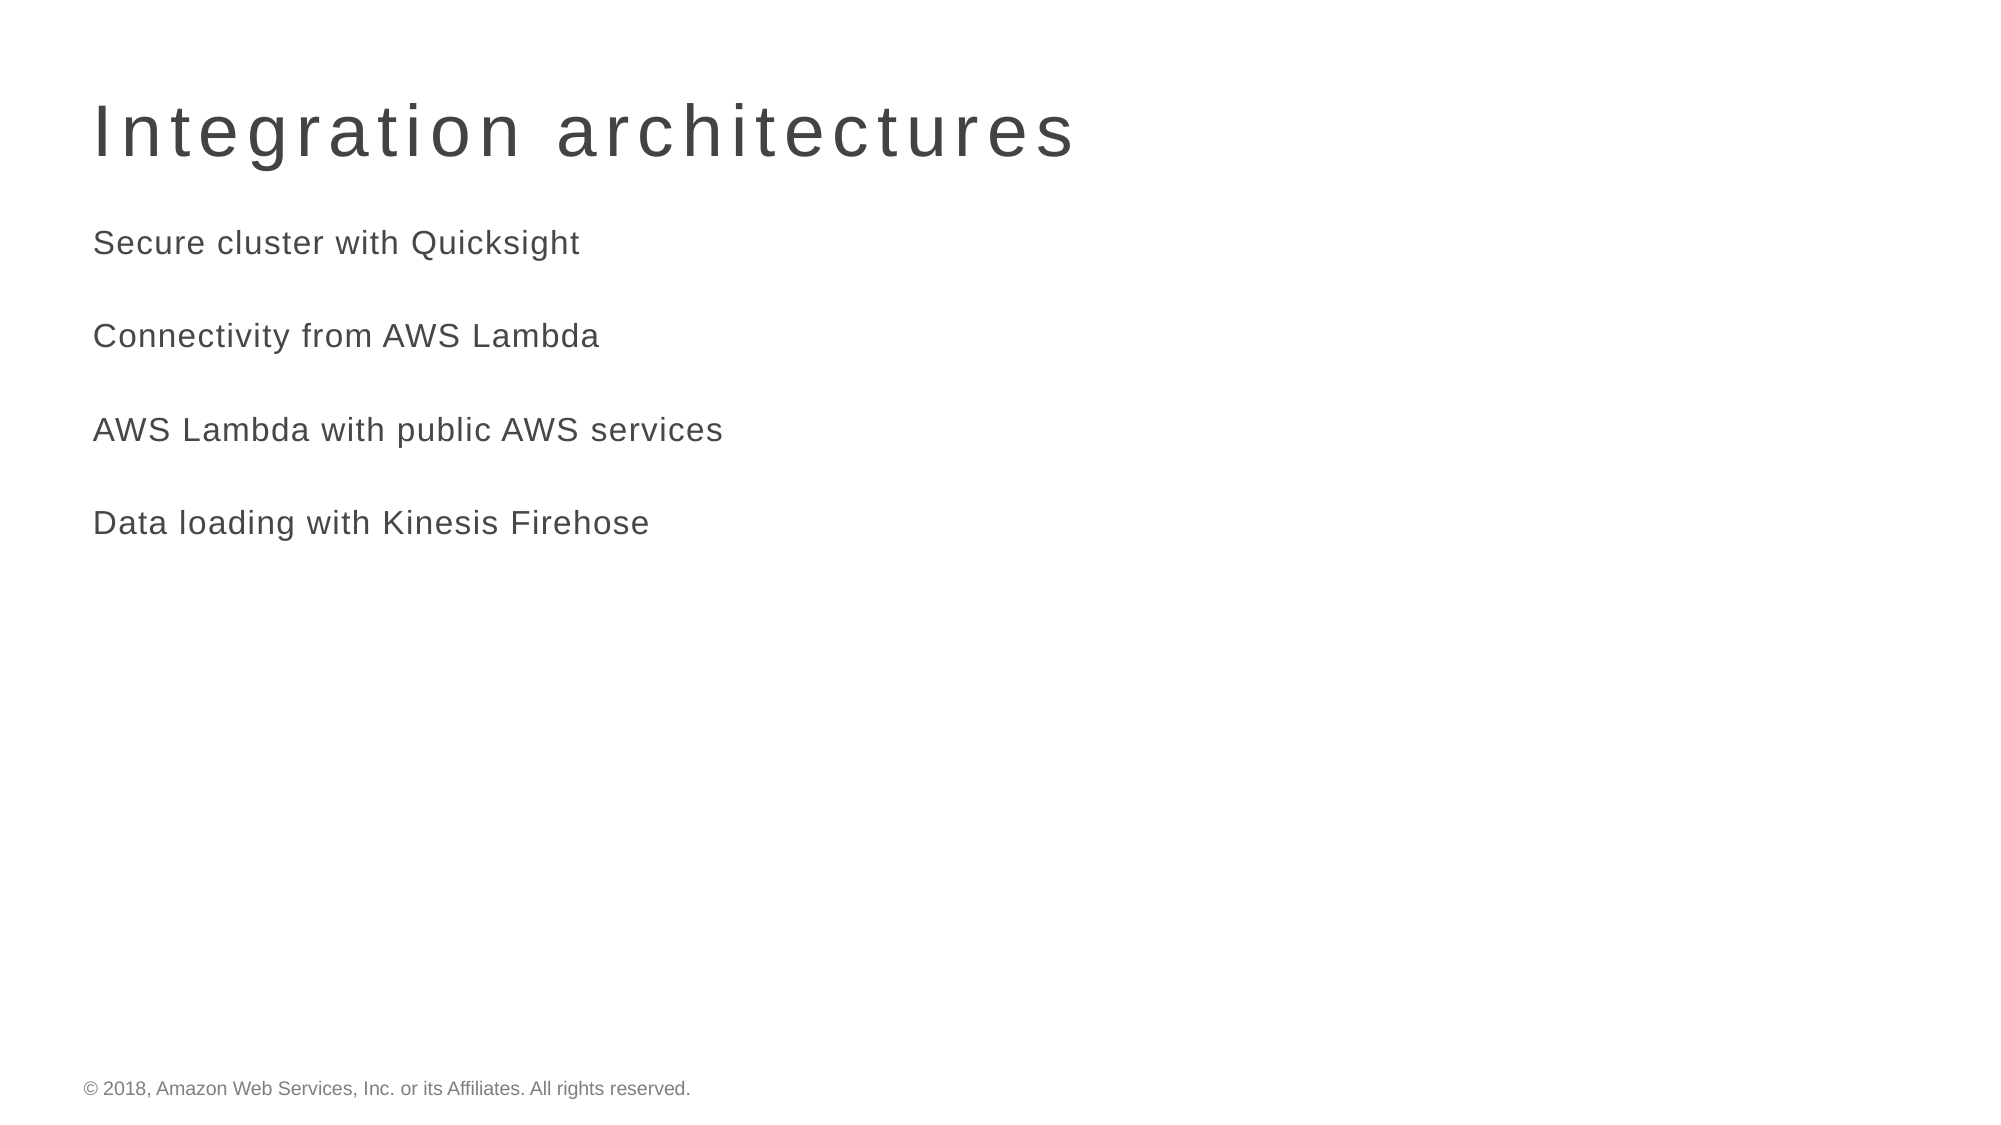

# Integration architectures
Secure cluster with Quicksight

Connectivity from AWS Lambda

AWS Lambda with public AWS services

Data loading with Kinesis Firehose